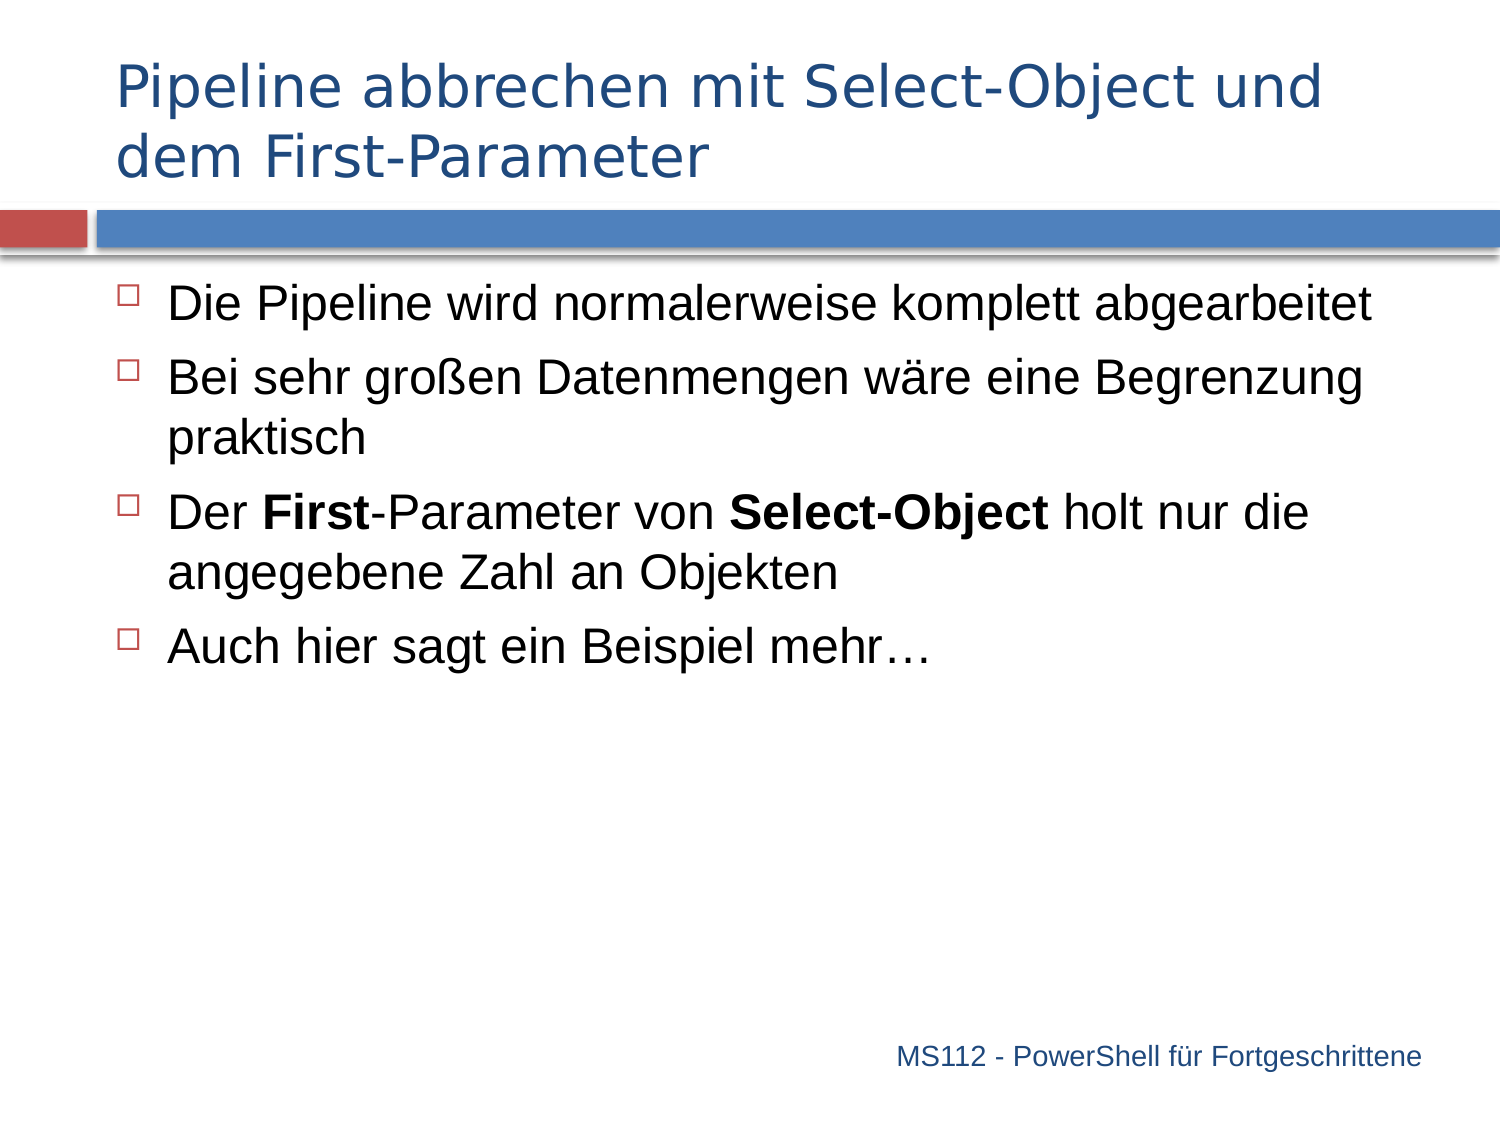

# Pipeline abbrechen mit Select-Object und dem First-Parameter
Die Pipeline wird normalerweise komplett abgearbeitet
Bei sehr großen Datenmengen wäre eine Begrenzung praktisch
Der First-Parameter von Select-Object holt nur die angegebene Zahl an Objekten
Auch hier sagt ein Beispiel mehr…
MS112 - PowerShell für Fortgeschrittene